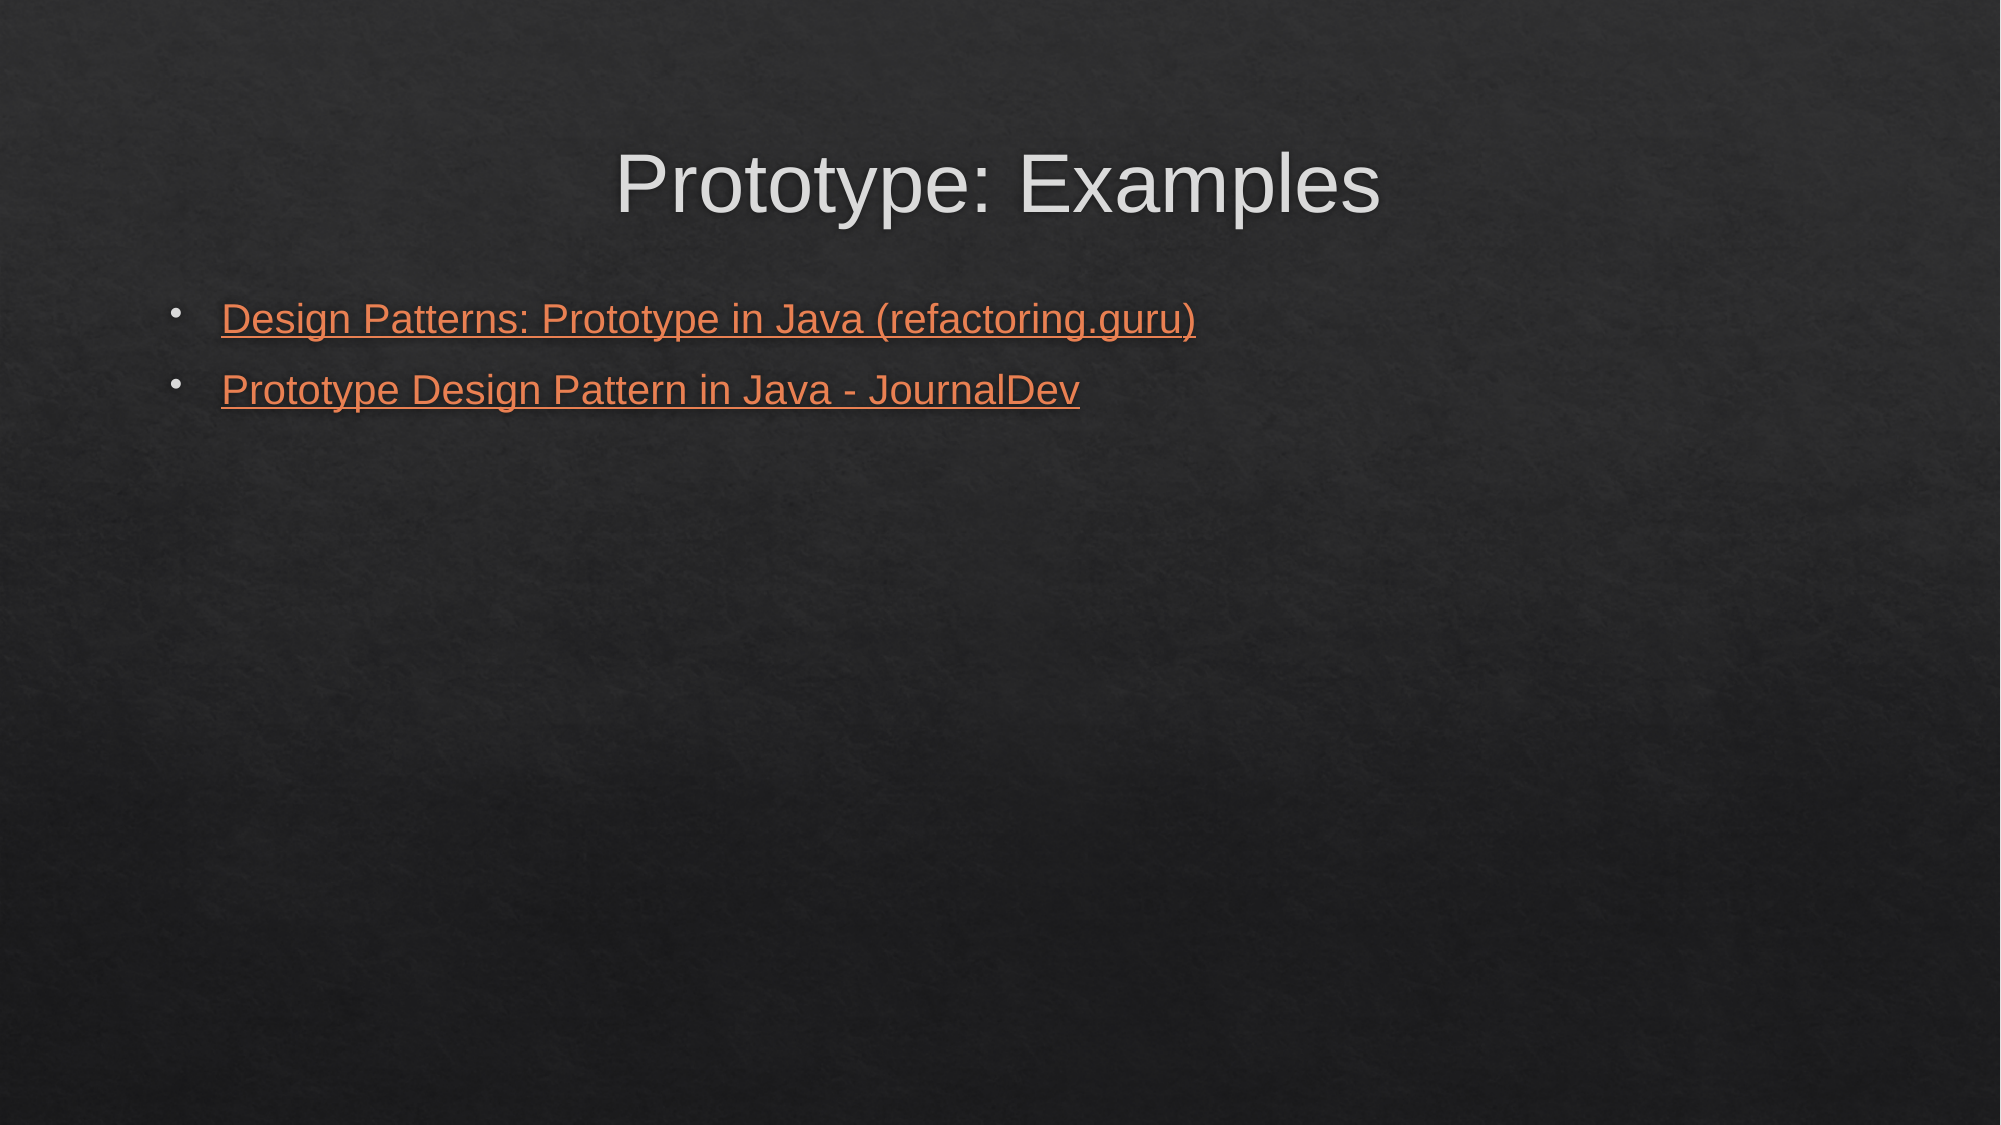

# Prototype: Examples
Design Patterns: Prototype in Java (refactoring.guru)
Prototype Design Pattern in Java - JournalDev